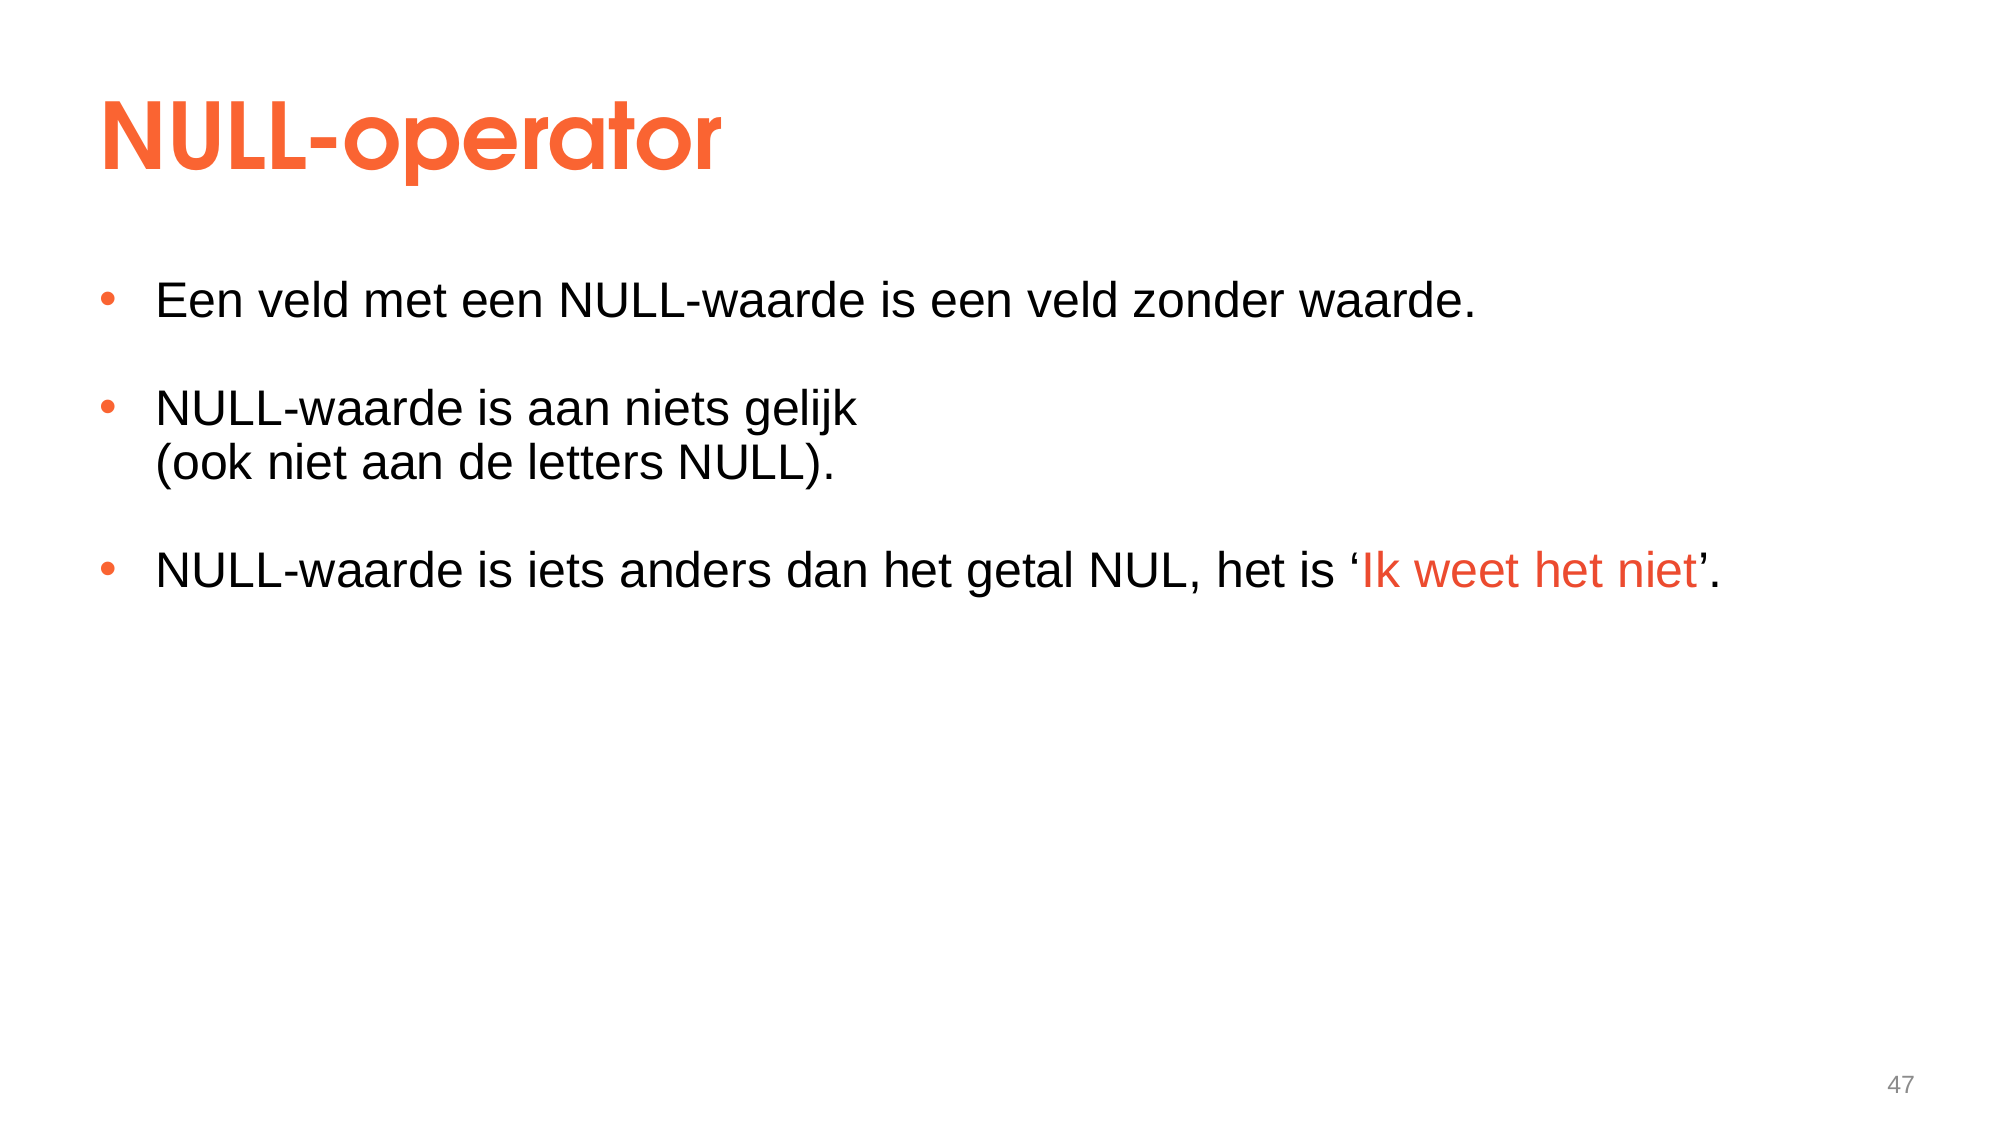

# NULL-operator
Een veld met een NULL-waarde is een veld zonder waarde.

NULL-waarde is aan niets gelijk
(ook niet aan de letters NULL).

NULL-waarde is iets anders dan het getal NUL, het is ‘Ik weet het niet’.

47